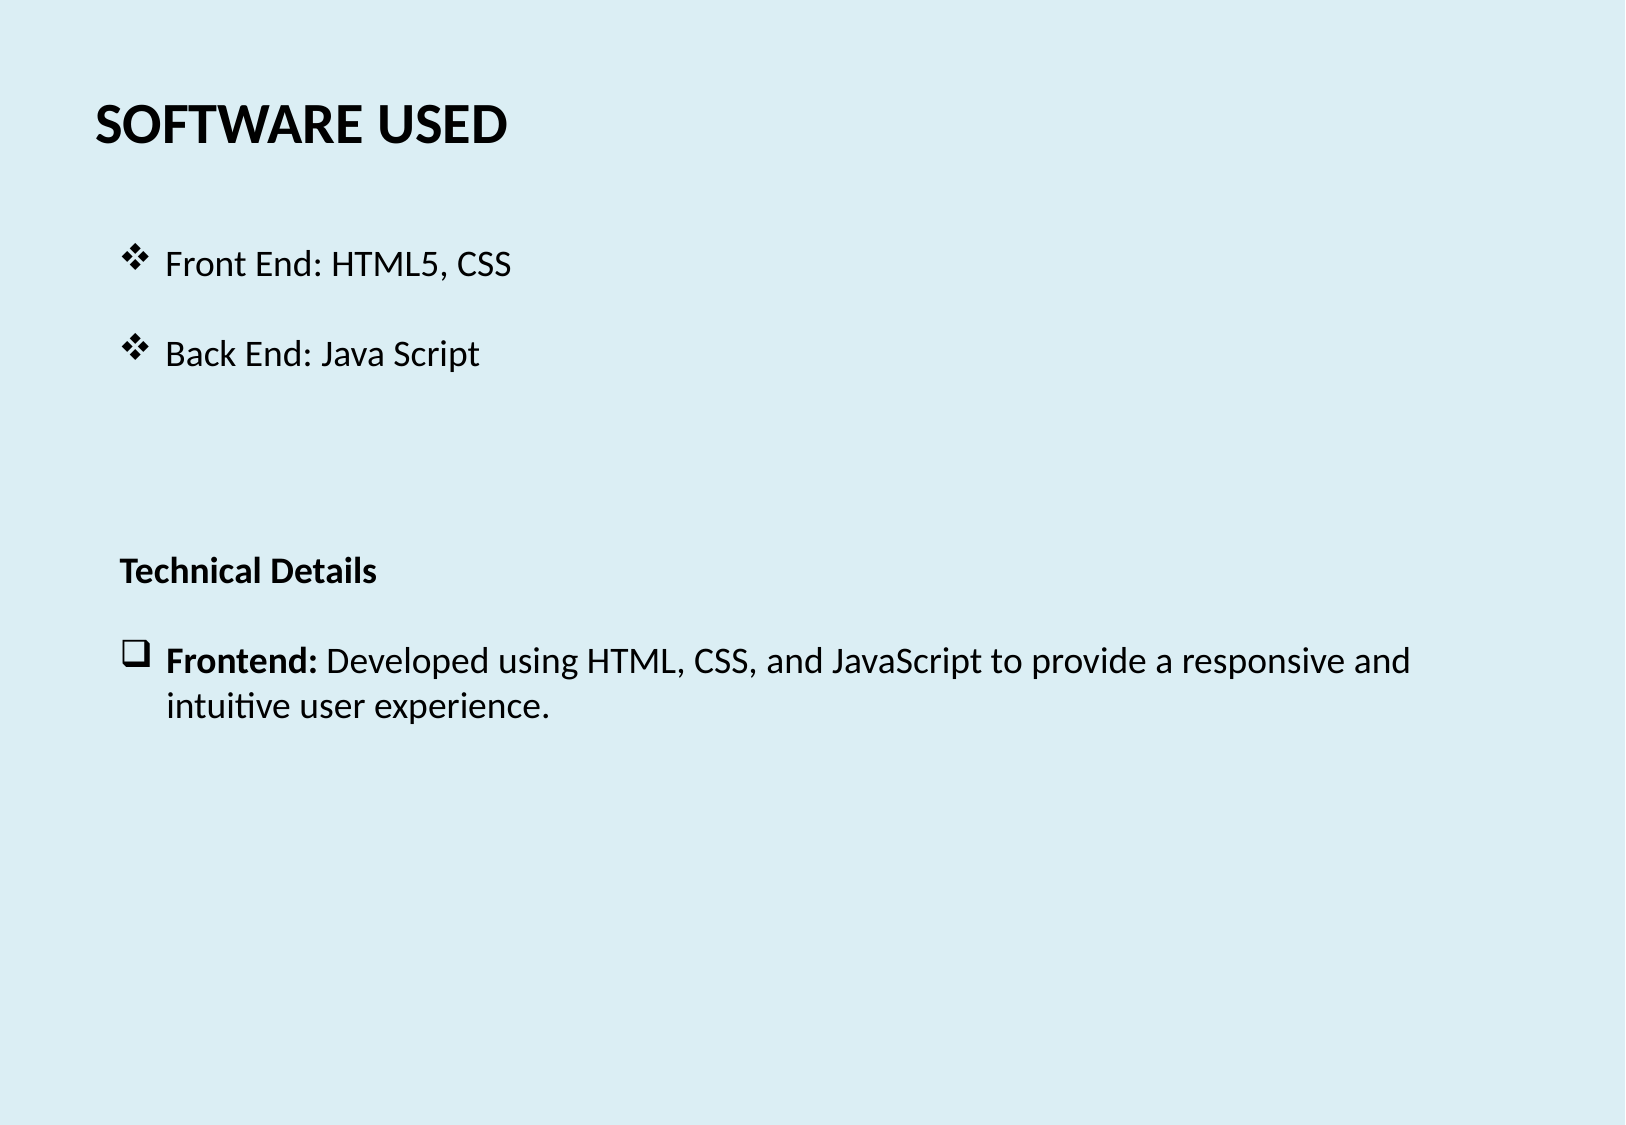

SOFTWARE USED
Front End: HTML5, CSS

Back End: Java Script

Technical Details

Frontend: Developed using HTML, CSS, and JavaScript to provide a responsive and intuitive user experience.